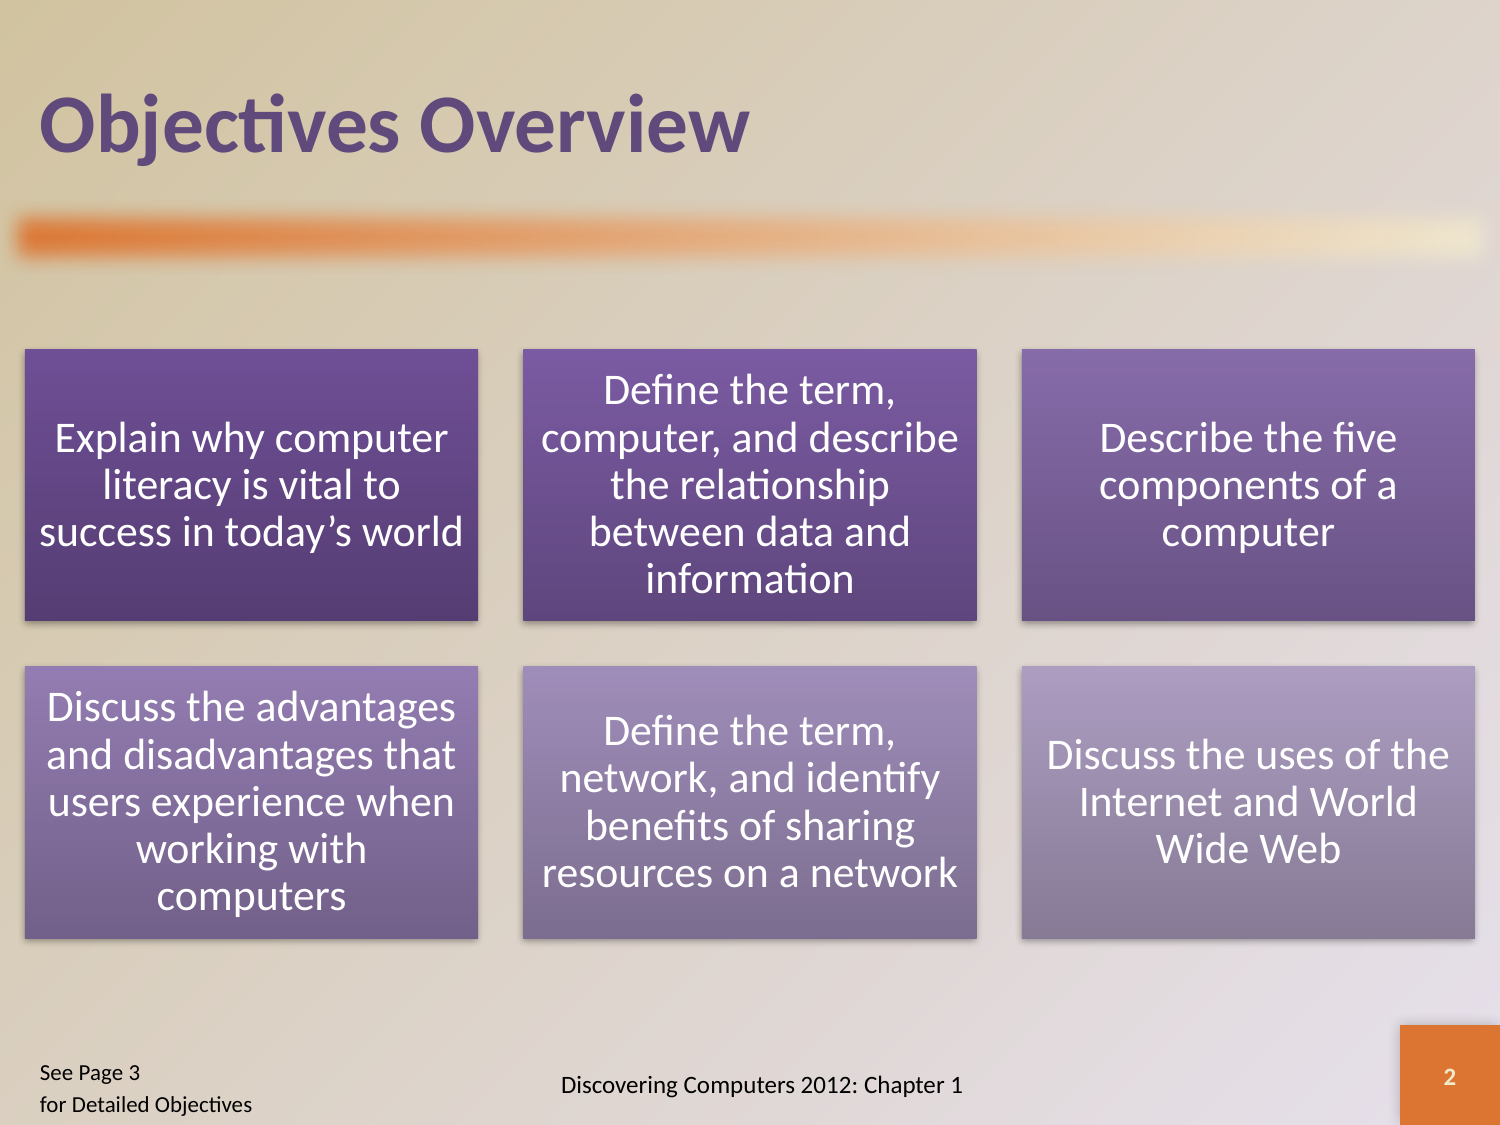

# Objectives Overview
Explain why computer literacy is vital to success in today’s world
Define the term, computer, and describe the relationship between data and information
Describe the five components of a computer
Discuss the advantages and disadvantages that users experience when working with computers
Define the term, network, and identify benefits of sharing resources on a network
Discuss the uses of the Internet and World Wide Web
2
Discovering Computers 2012: Chapter 1
See Page 3
for Detailed Objectives